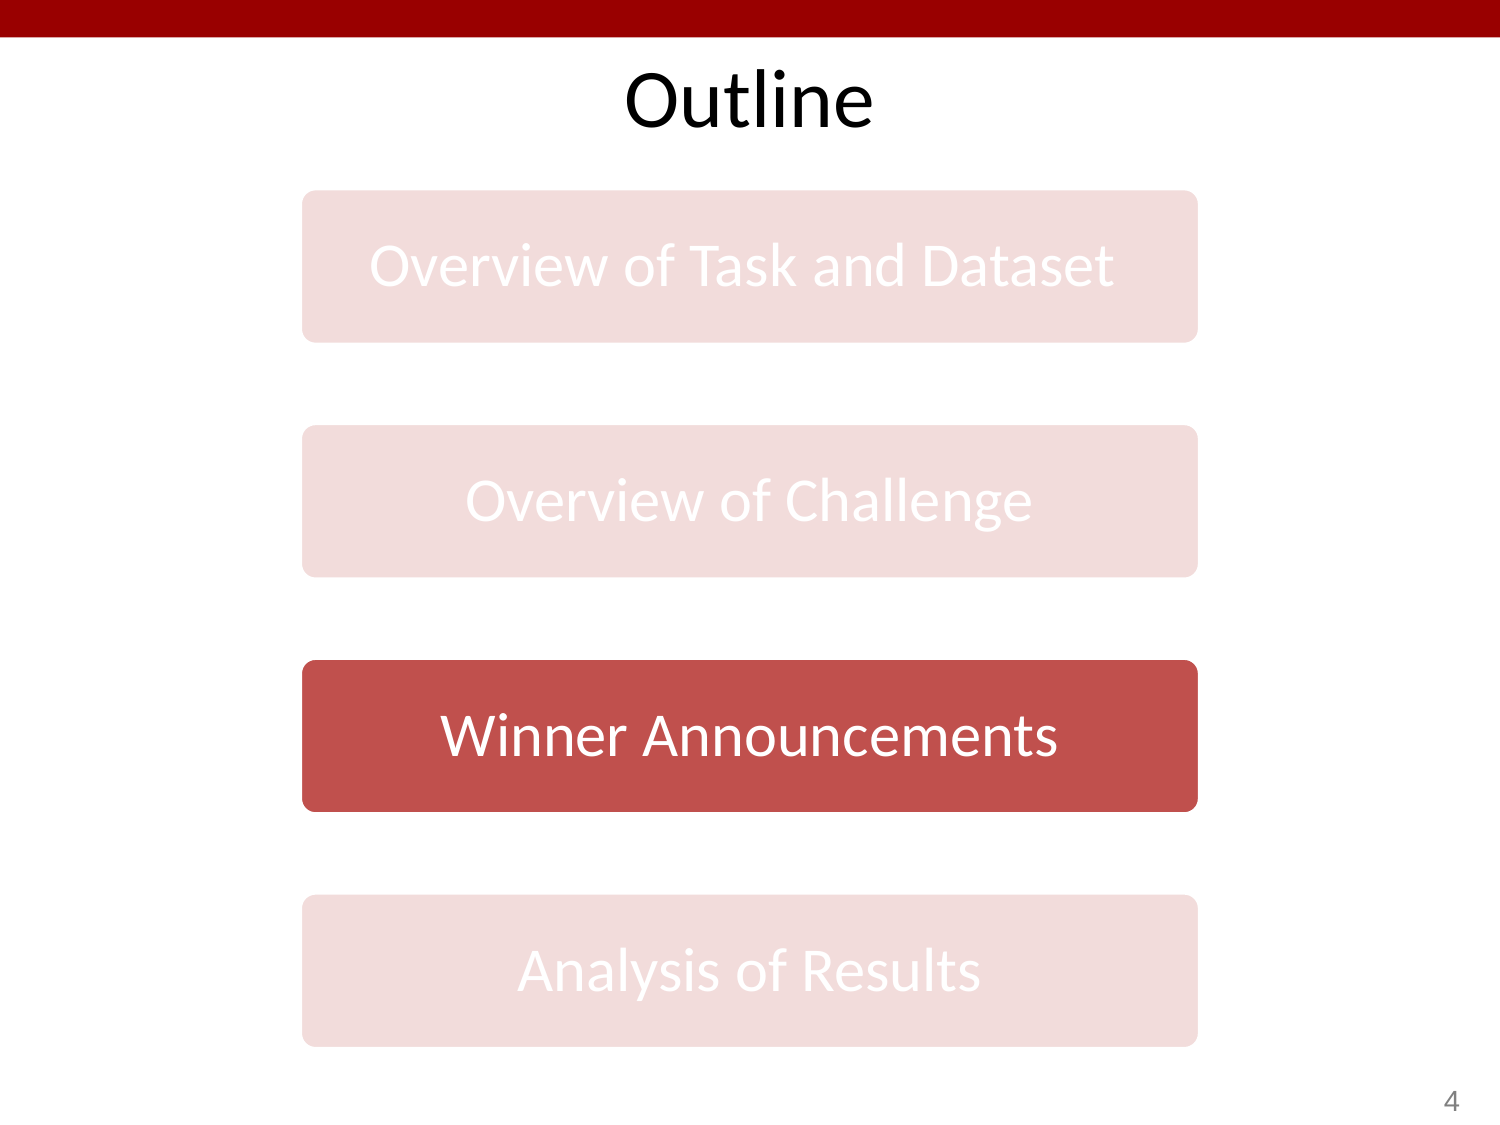

# Outline

Overview of Task and Dataset
Overview of Challenge
Winner Announcements

Analysis of Results
4